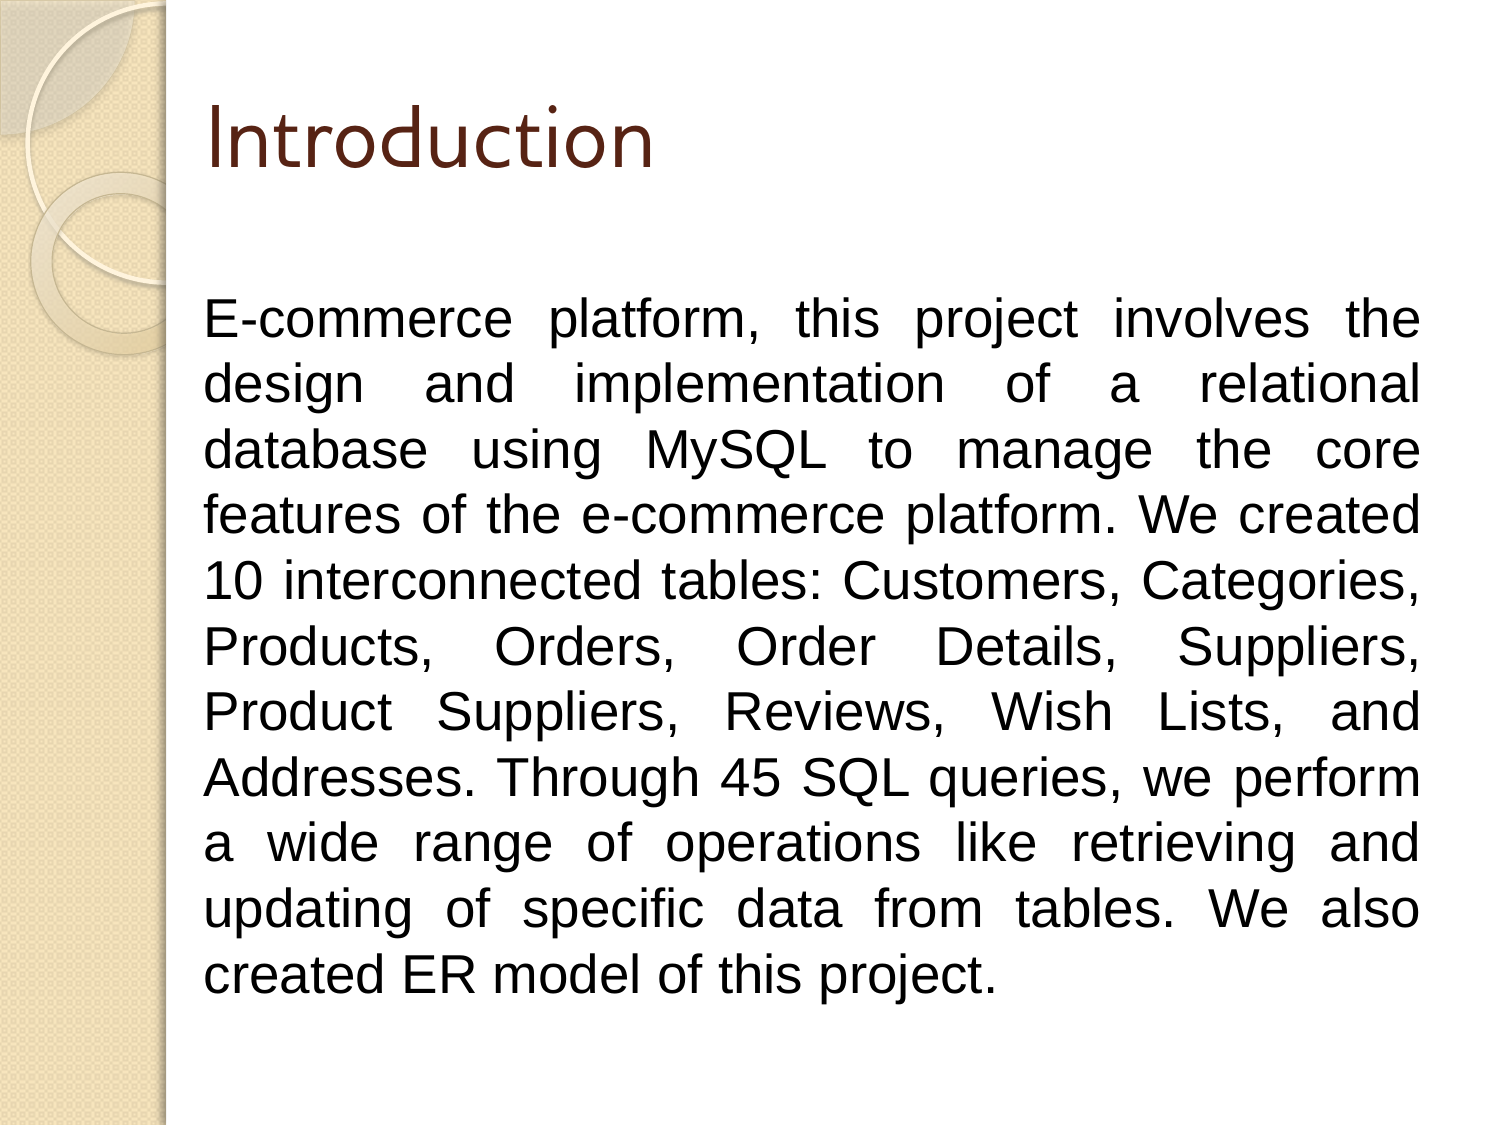

# Introduction
E-commerce platform, this project involves the design and implementation of a relational database using MySQL to manage the core features of the e-commerce platform. We created 10 interconnected tables: Customers, Categories, Products, Orders, Order Details, Suppliers, Product Suppliers, Reviews, Wish Lists, and Addresses. Through 45 SQL queries, we perform a wide range of operations like retrieving and updating of specific data from tables. We also created ER model of this project.